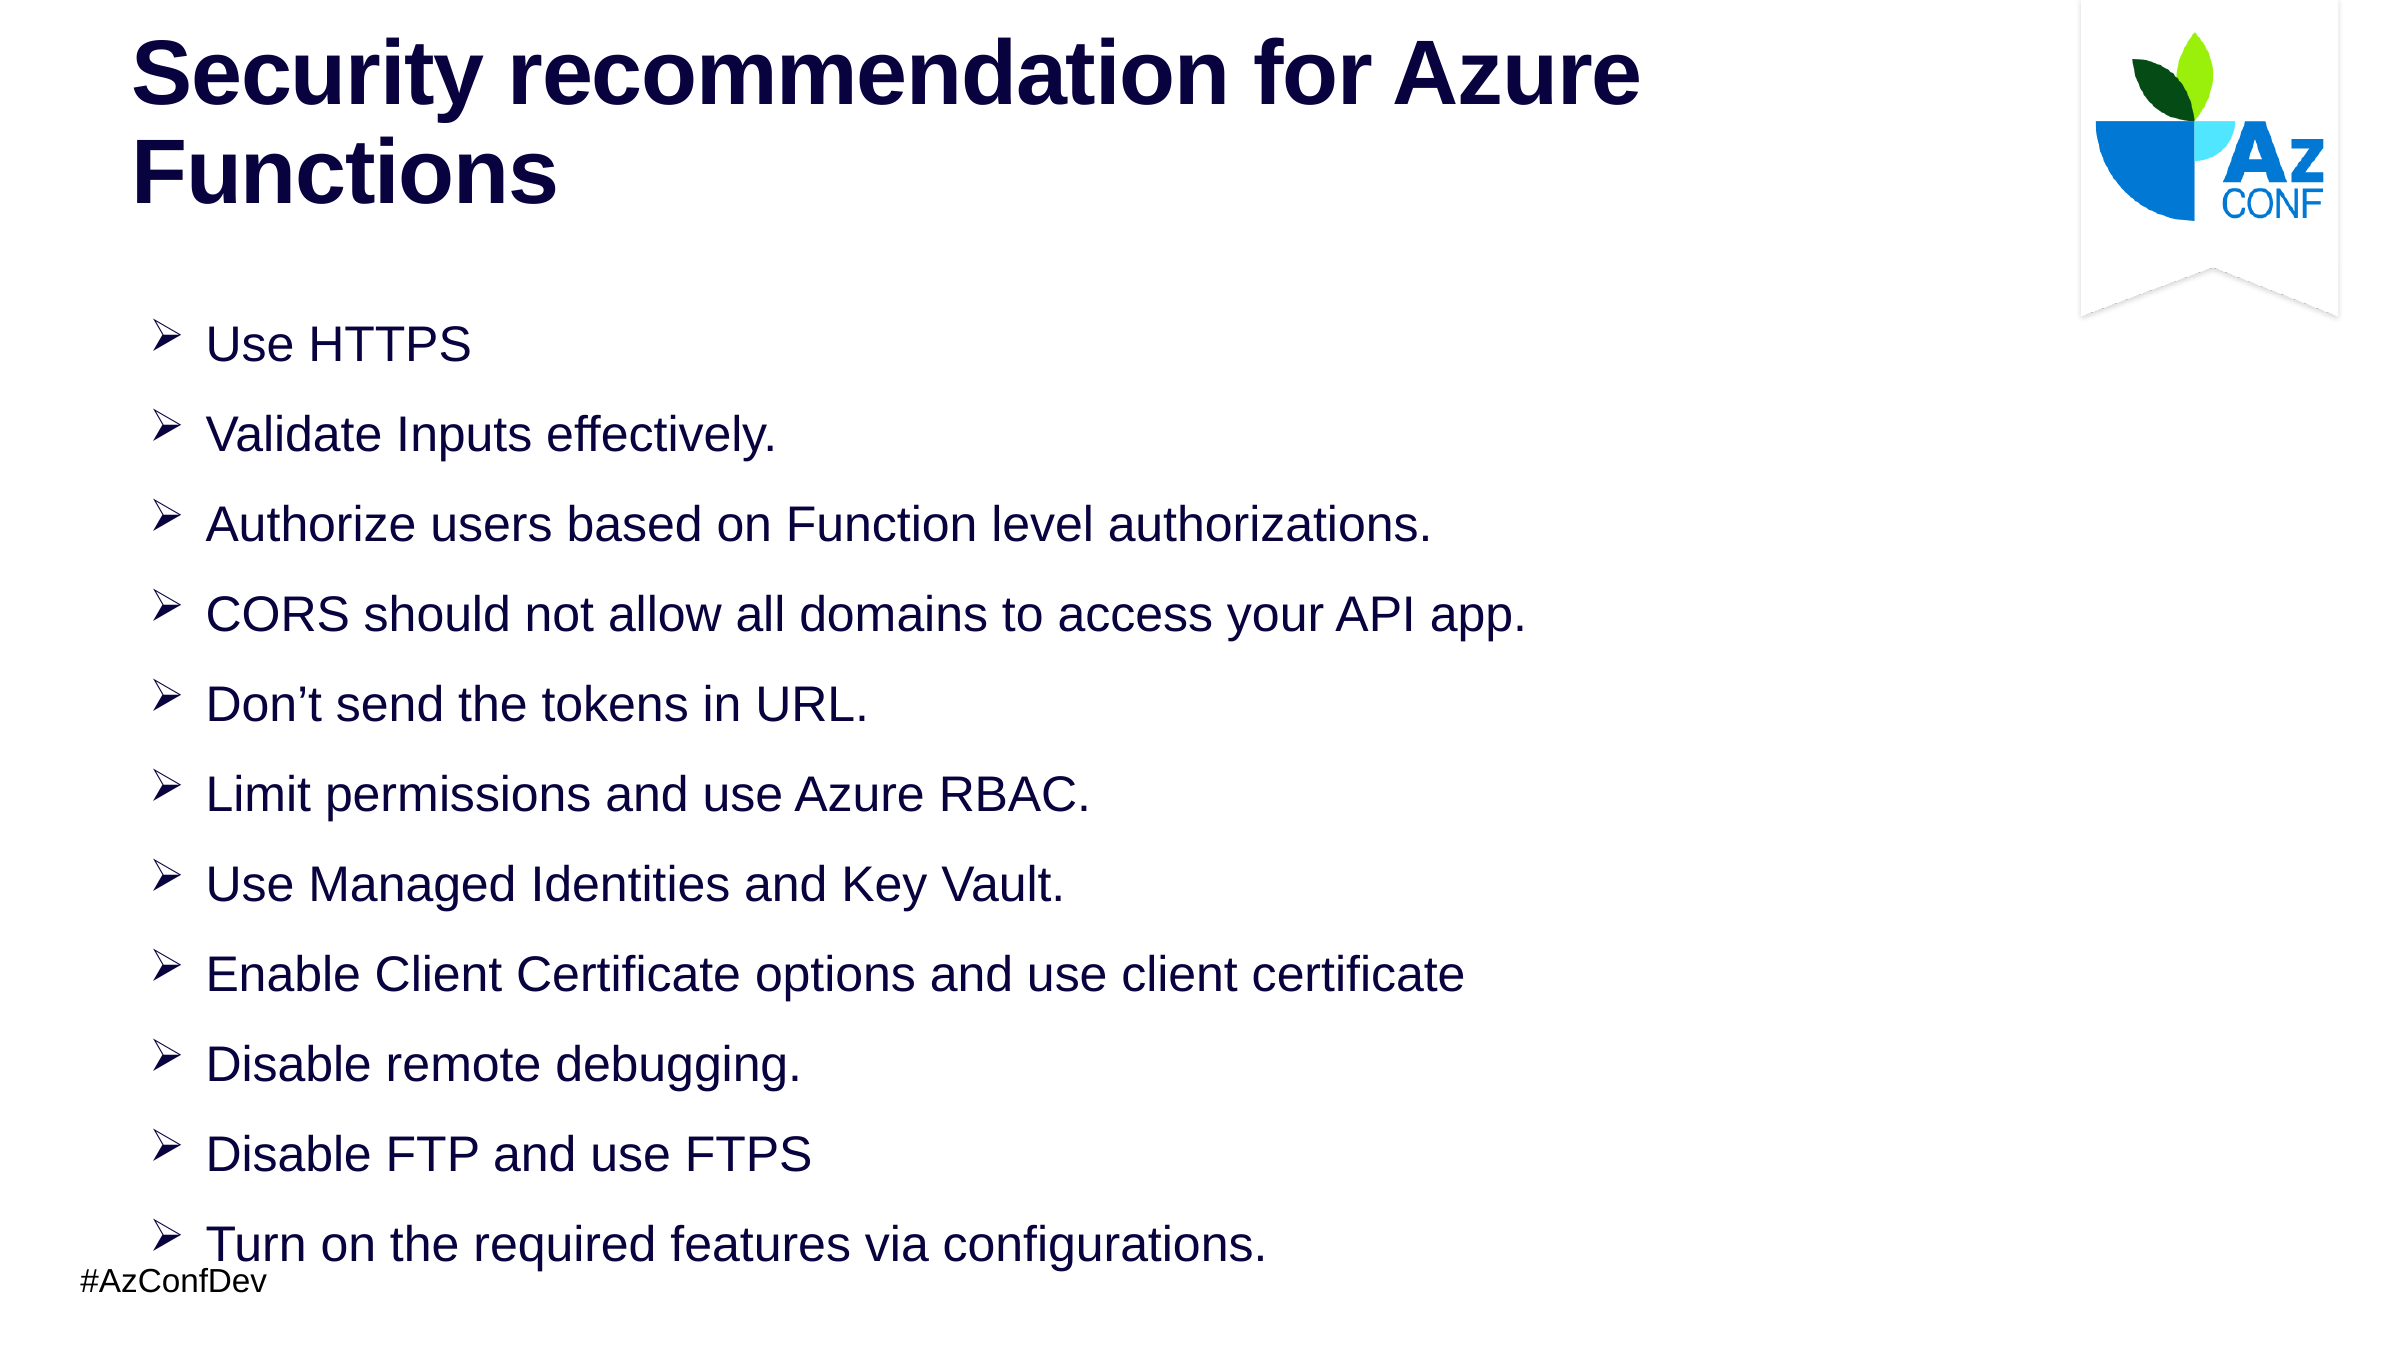

# Security recommendation for Azure Functions
Use HTTPS
Validate Inputs effectively.
Authorize users based on Function level authorizations.
CORS should not allow all domains to access your API app.
Don’t send the tokens in URL.
Limit permissions and use Azure RBAC.
Use Managed Identities and Key Vault.
Enable Client Certificate options and use client certificate
Disable remote debugging.
Disable FTP and use FTPS
Turn on the required features via configurations.